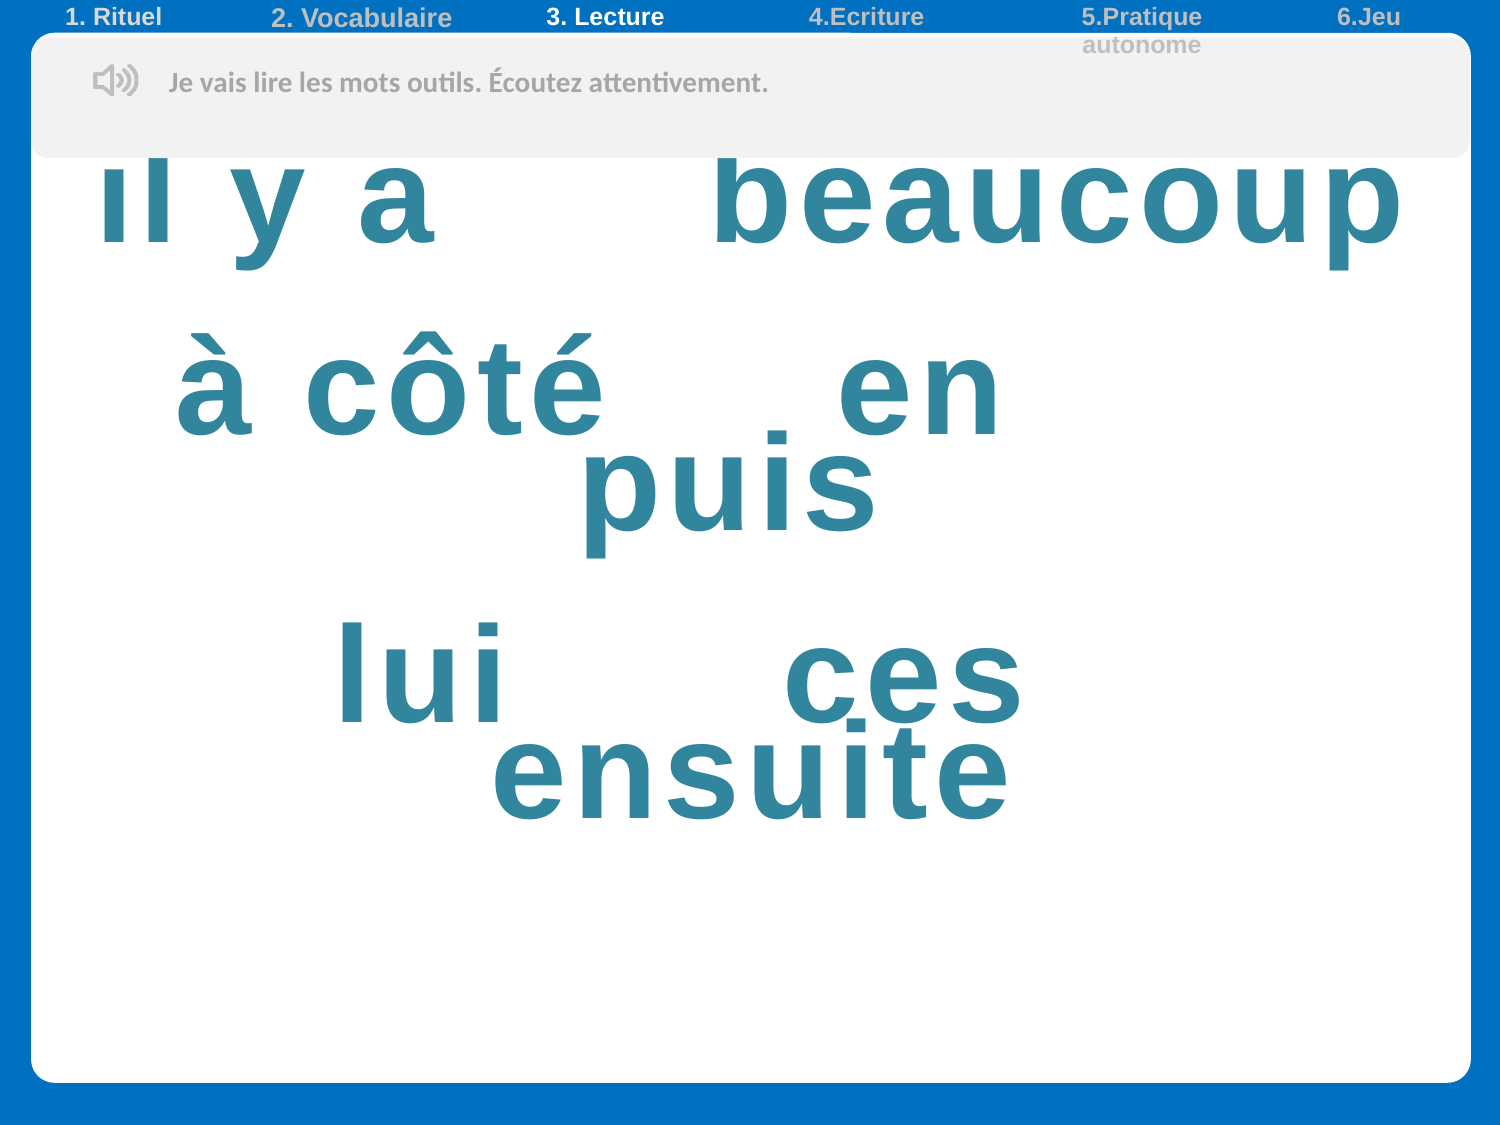

| 1. Rituel | 2. Vocabulaire | 3. Lecture | 4.Ecriture | 5.Pratique autonome | 6.Jeu |
| --- | --- | --- | --- | --- | --- |

il y a      beaucoup

à côté     en        puis

lui      ces    ensuite

 Je vais lire les mots outils. Écoutez attentivement.